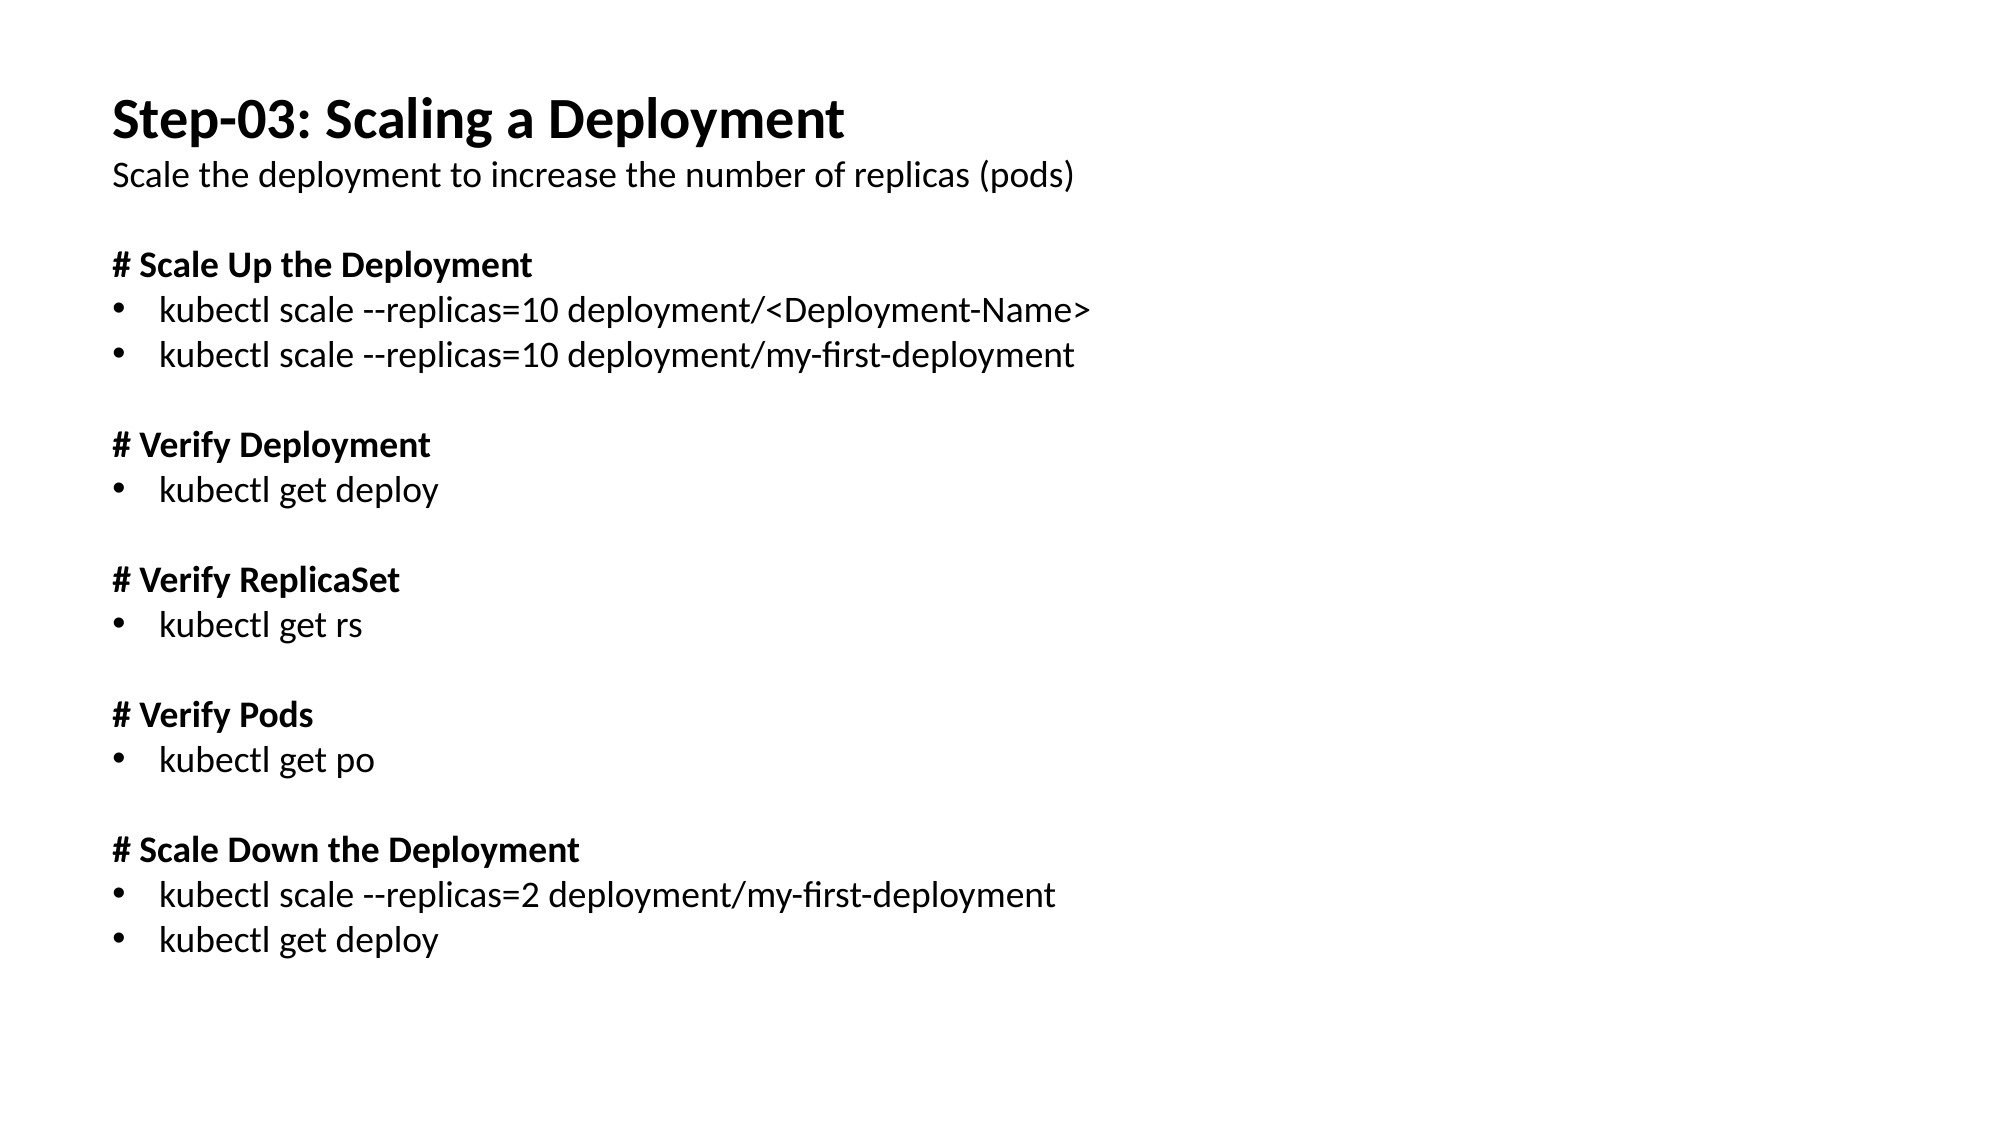

Step-03: Scaling a Deployment
Scale the deployment to increase the number of replicas (pods)

# Scale Up the Deployment
kubectl scale --replicas=10 deployment/<Deployment-Name>
kubectl scale --replicas=10 deployment/my-first-deployment

# Verify Deployment
kubectl get deploy

# Verify ReplicaSet
kubectl get rs

# Verify Pods
kubectl get po

# Scale Down the Deployment
kubectl scale --replicas=2 deployment/my-first-deployment
kubectl get deploy